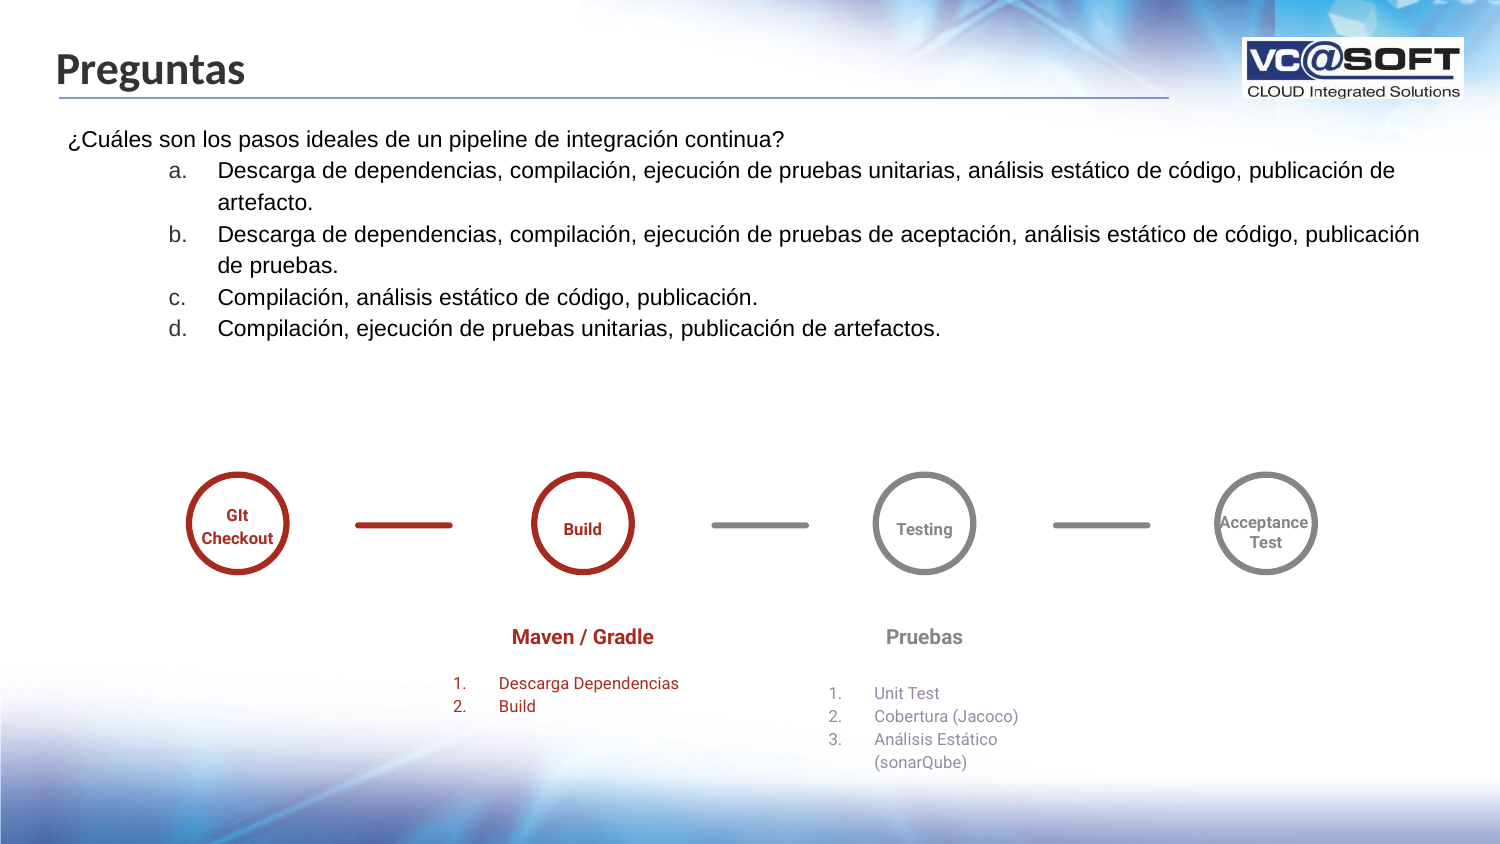

# Preguntas
¿Cuáles son los pasos ideales de un pipeline de integración continua?
Descarga de dependencias, compilación, ejecución de pruebas unitarias, análisis estático de código, publicación de artefacto.
Descarga de dependencias, compilación, ejecución de pruebas de aceptación, análisis estático de código, publicación de pruebas.
Compilación, análisis estático de código, publicación.
Compilación, ejecución de pruebas unitarias, publicación de artefactos.

GIt Checkout

Build
Maven / Gradle
Descarga Dependencias
Build

Testing
Pruebas
Unit Test
Cobertura (Jacoco)
Análisis Estático (sonarQube)

Acceptance
Test